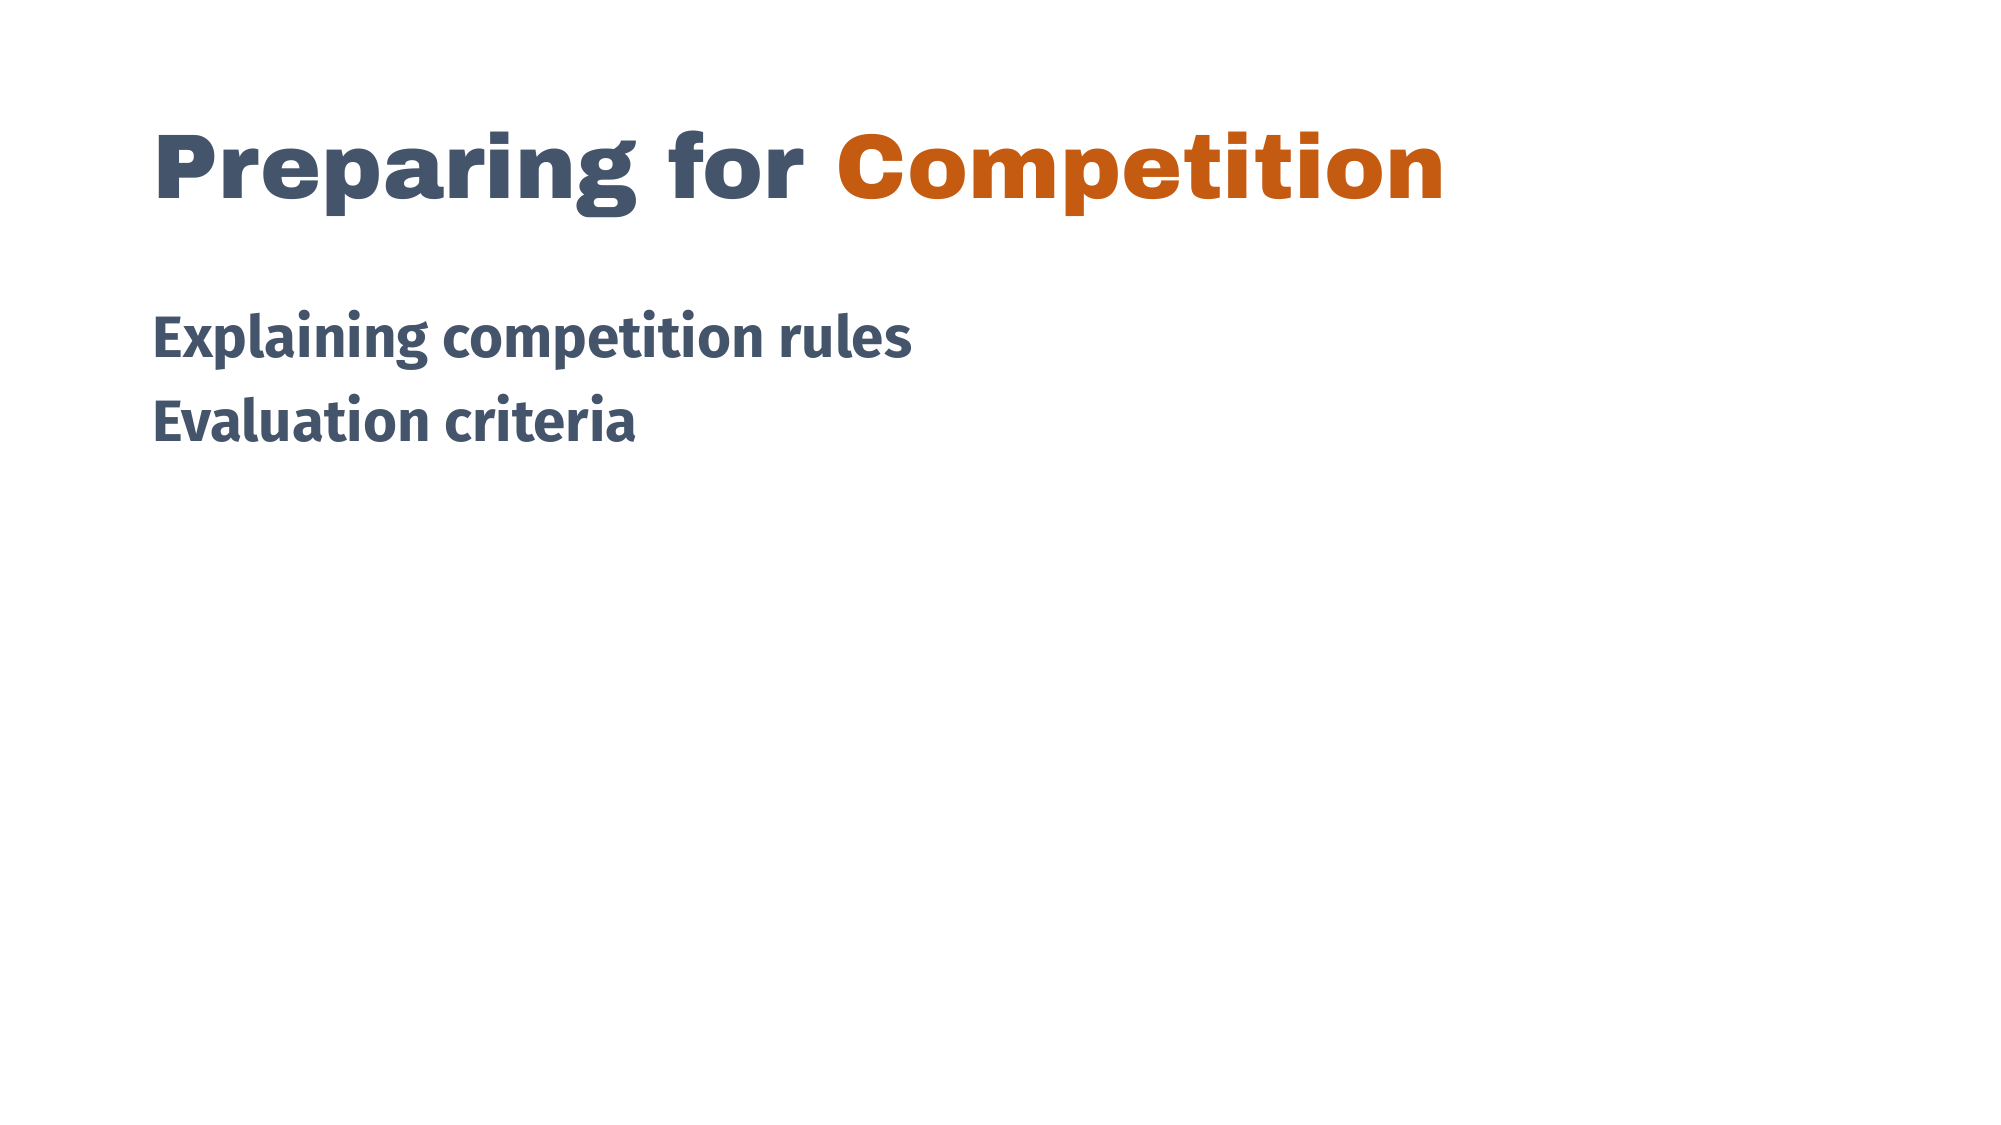

# Preparing for Competition
Explaining competition rules
Evaluation criteria